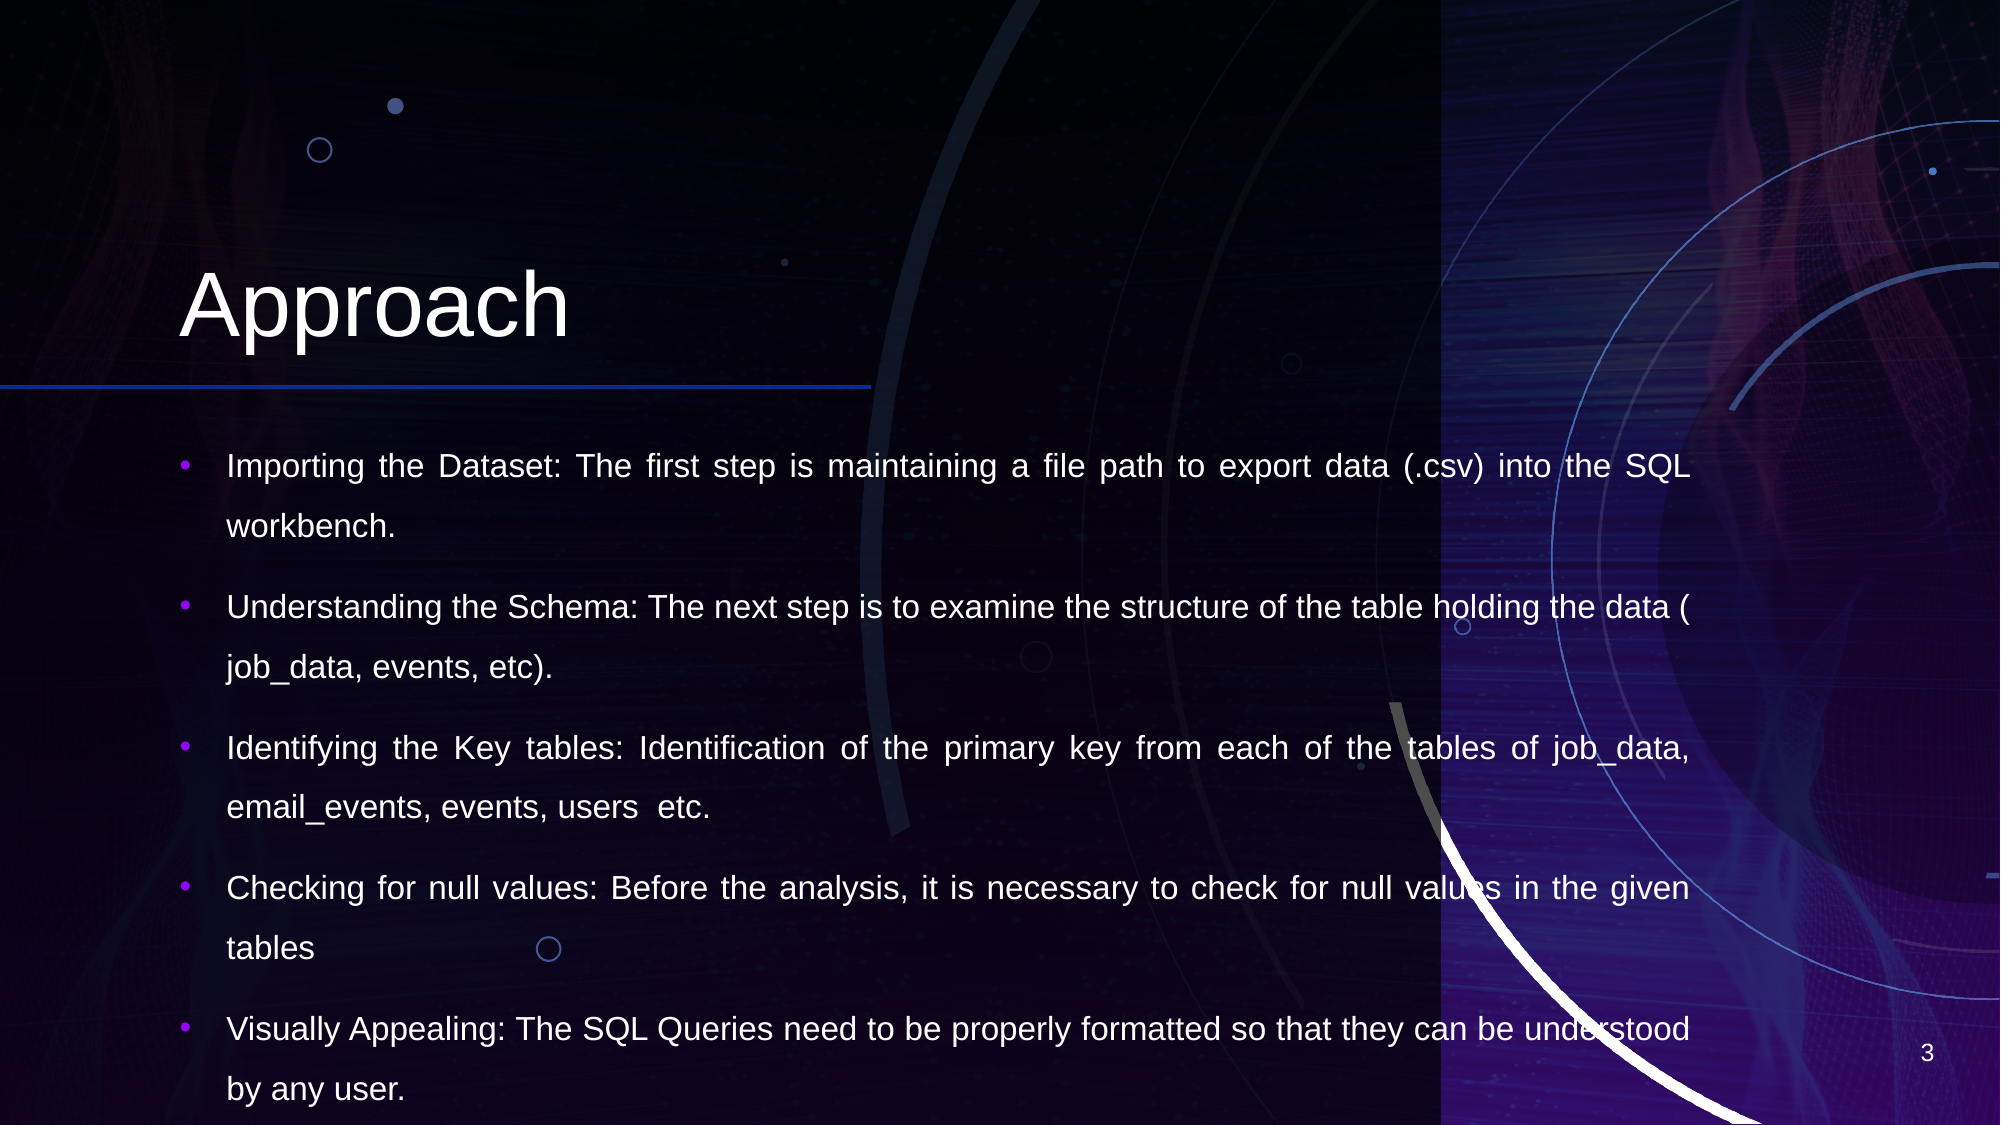

# Approach
Importing the Dataset: The first step is maintaining a file path to export data (.csv) into the SQL workbench.
Understanding the Schema: The next step is to examine the structure of the table holding the data ( job_data, events, etc).
Identifying the Key tables: Identification of the primary key from each of the tables of job_data, email_events, events, users  etc.
Checking for null values: Before the analysis, it is necessary to check for null values in the given tables
Visually Appealing: The SQL Queries need to be properly formatted so that they can be understood by any user.

3